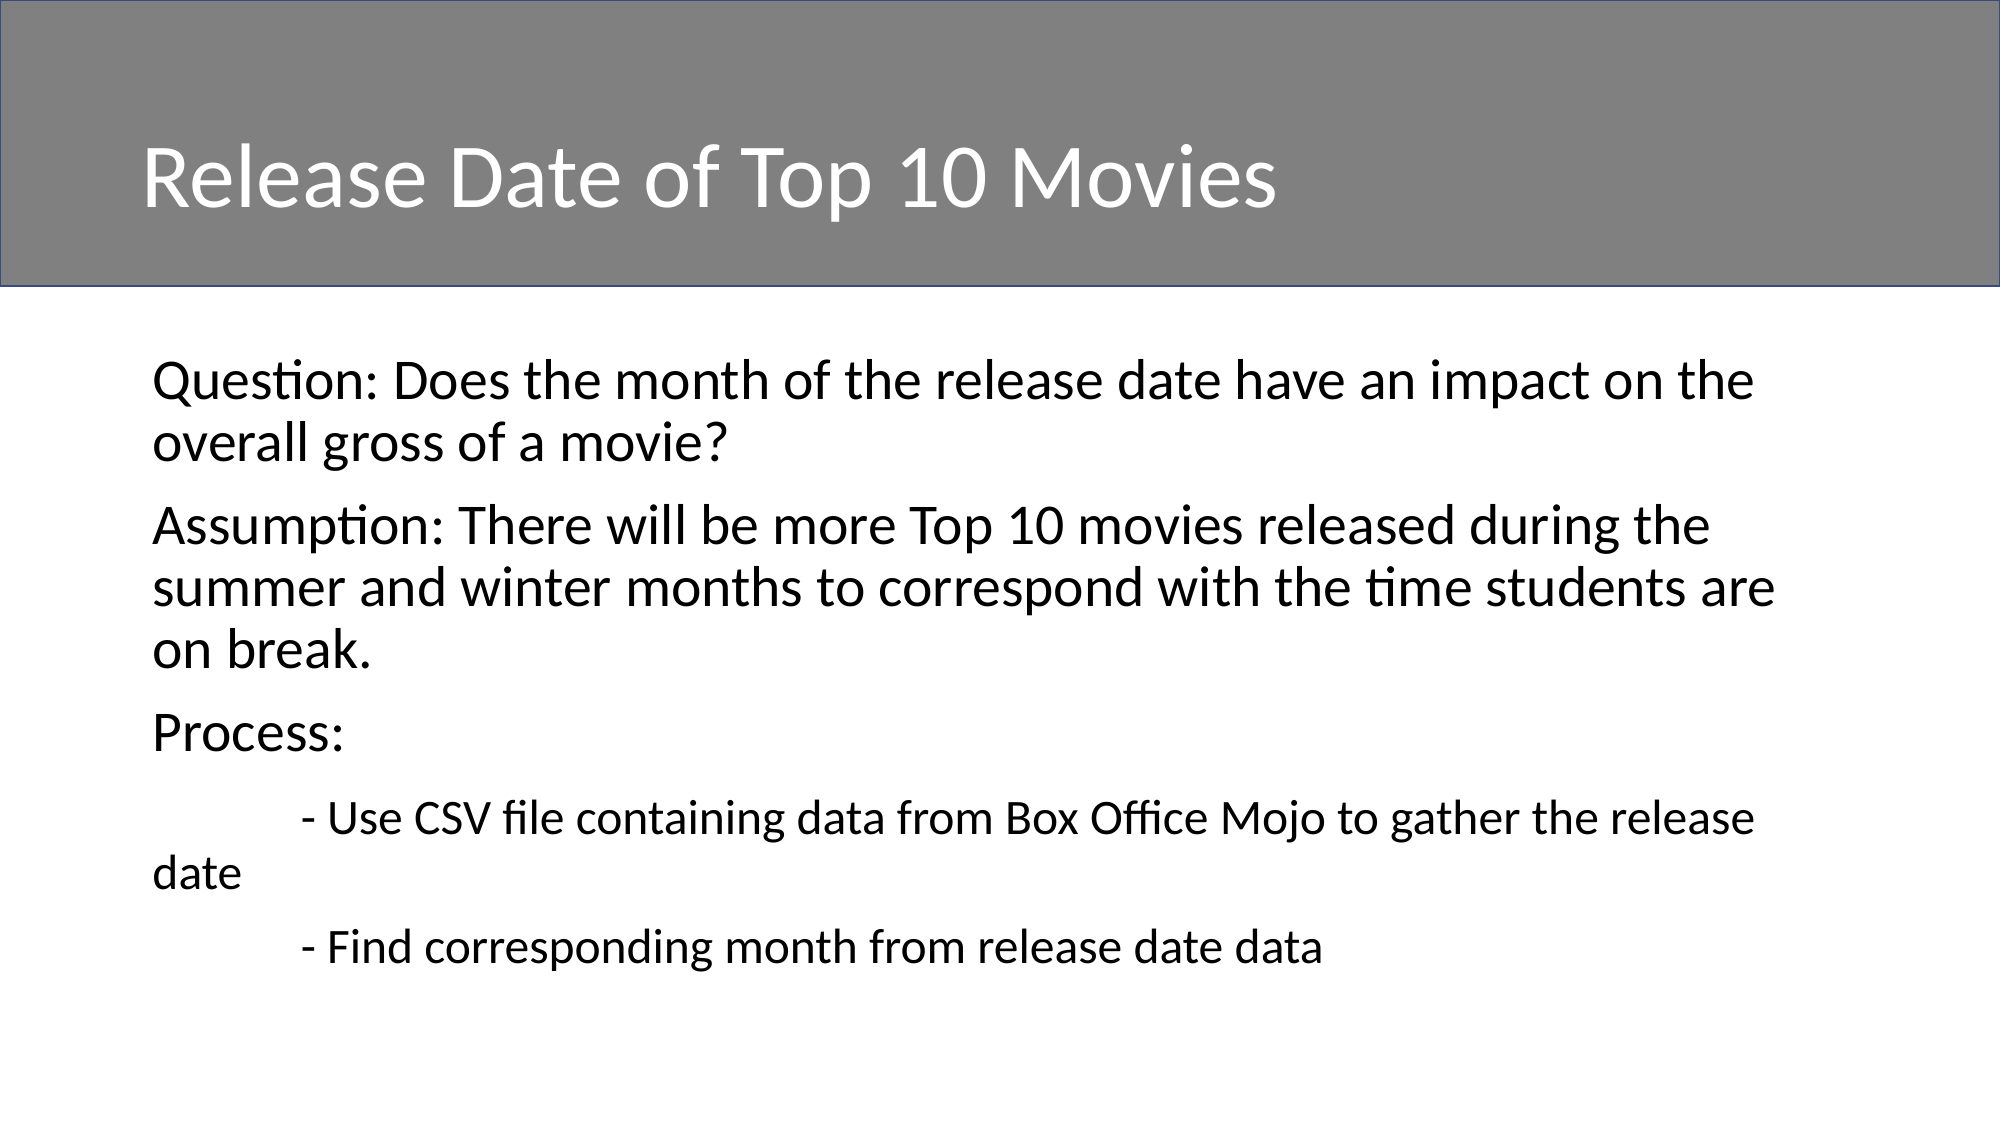

# Release Date of Top 10 Movies
Question: Does the month of the release date have an impact on the overall gross of a movie?
Assumption: There will be more Top 10 movies released during the summer and winter months to correspond with the time students are on break.
Process:
	- Use CSV file containing data from Box Office Mojo to gather the release 	date
	- Find corresponding month from release date data